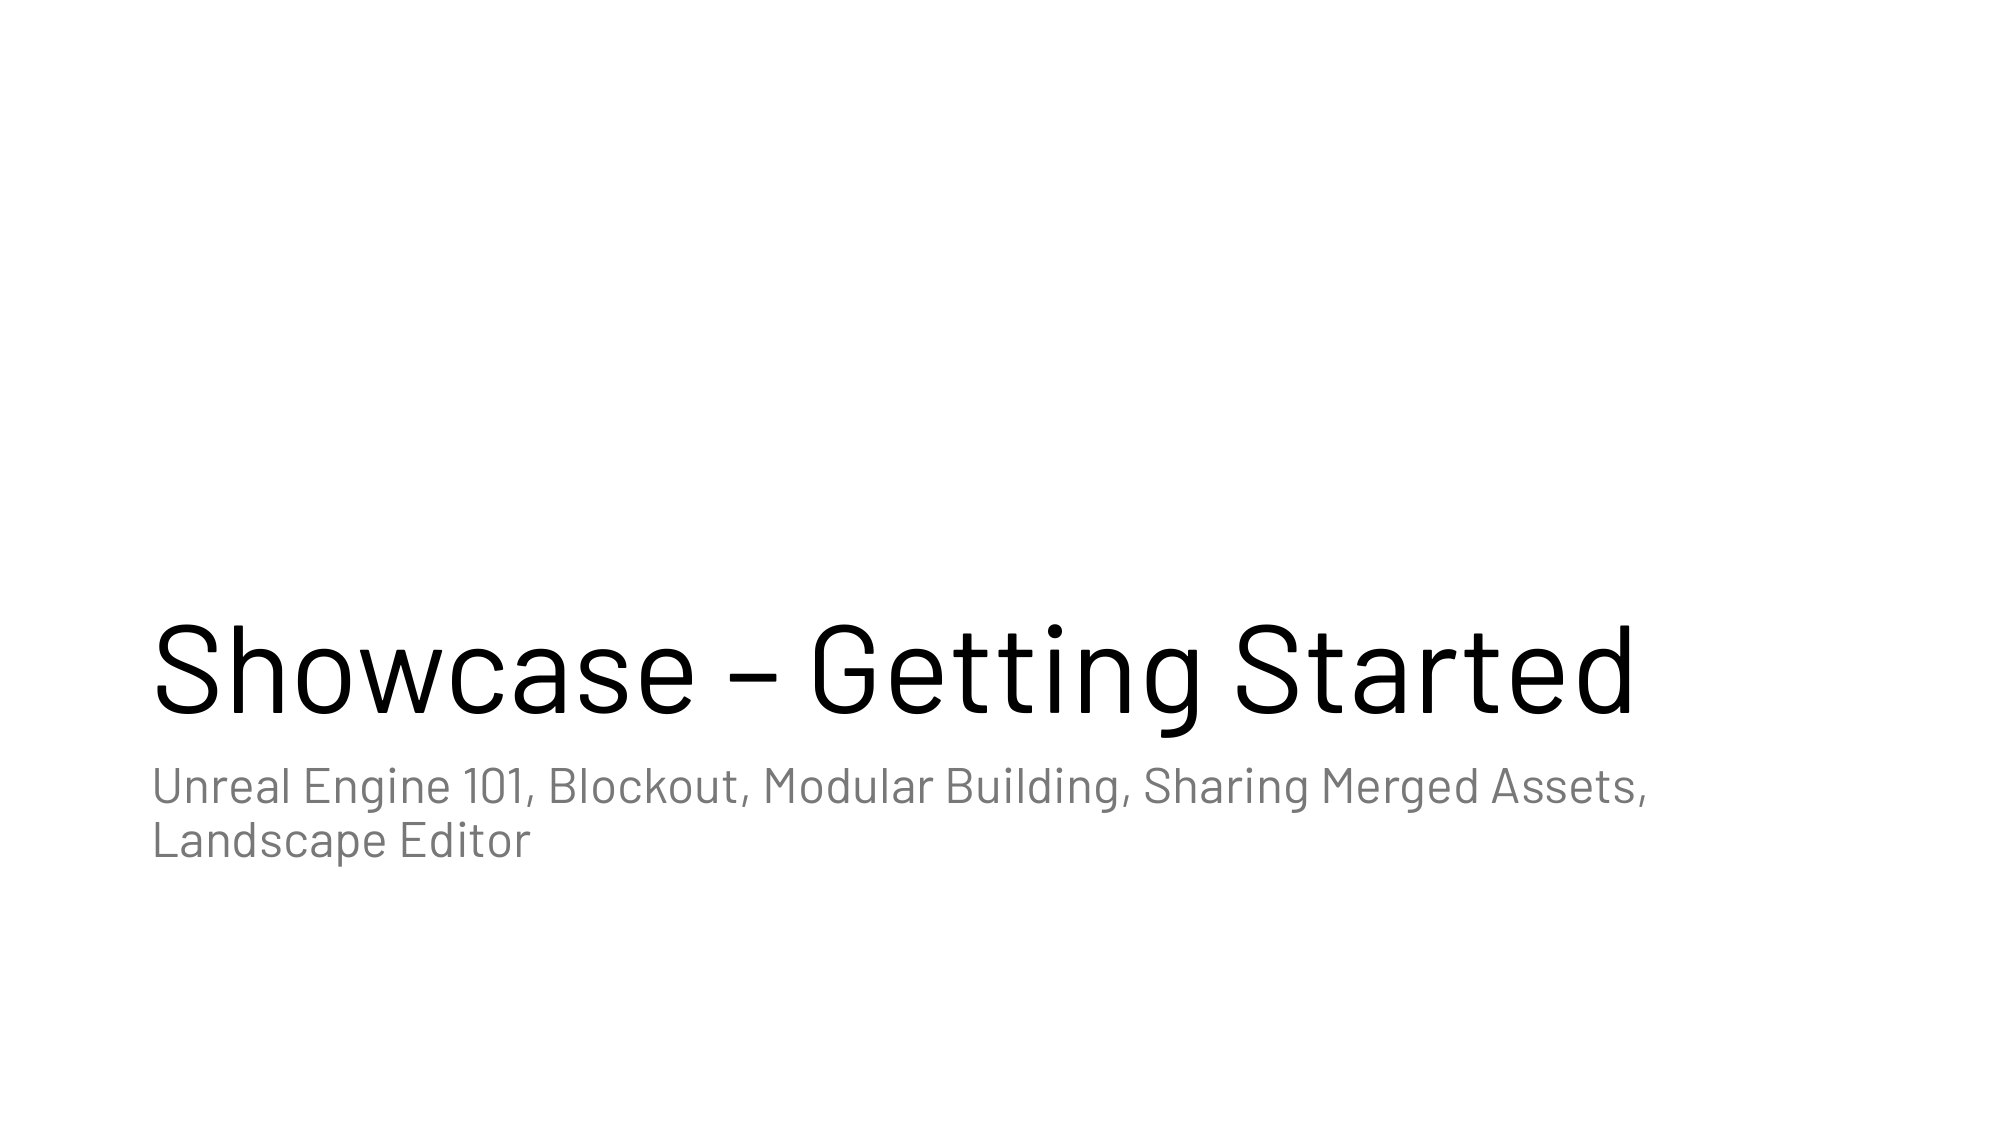

# Showcase – Getting Started
Unreal Engine 101, Blockout, Modular Building, Sharing Merged Assets, Landscape Editor